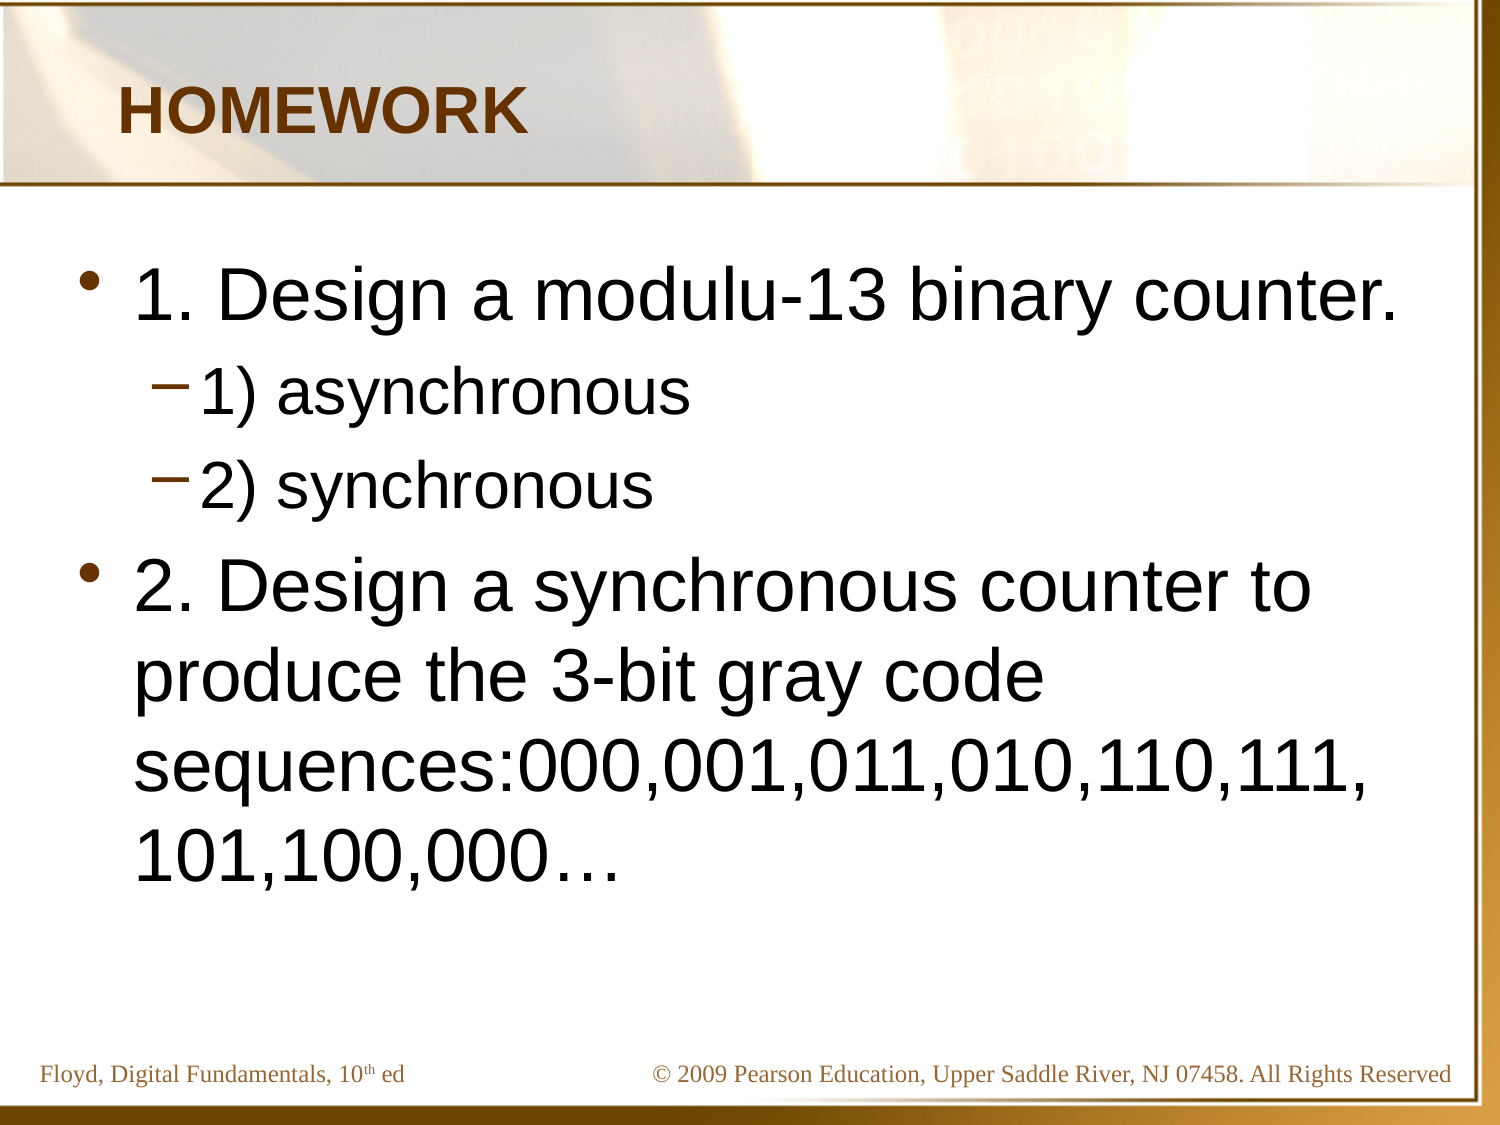

# HOMEWORK
1. Design a modulu-13 binary counter.
1) asynchronous
2) synchronous
2. Design a synchronous counter to produce the 3-bit gray code sequences:000,001,011,010,110,111,101,100,000…